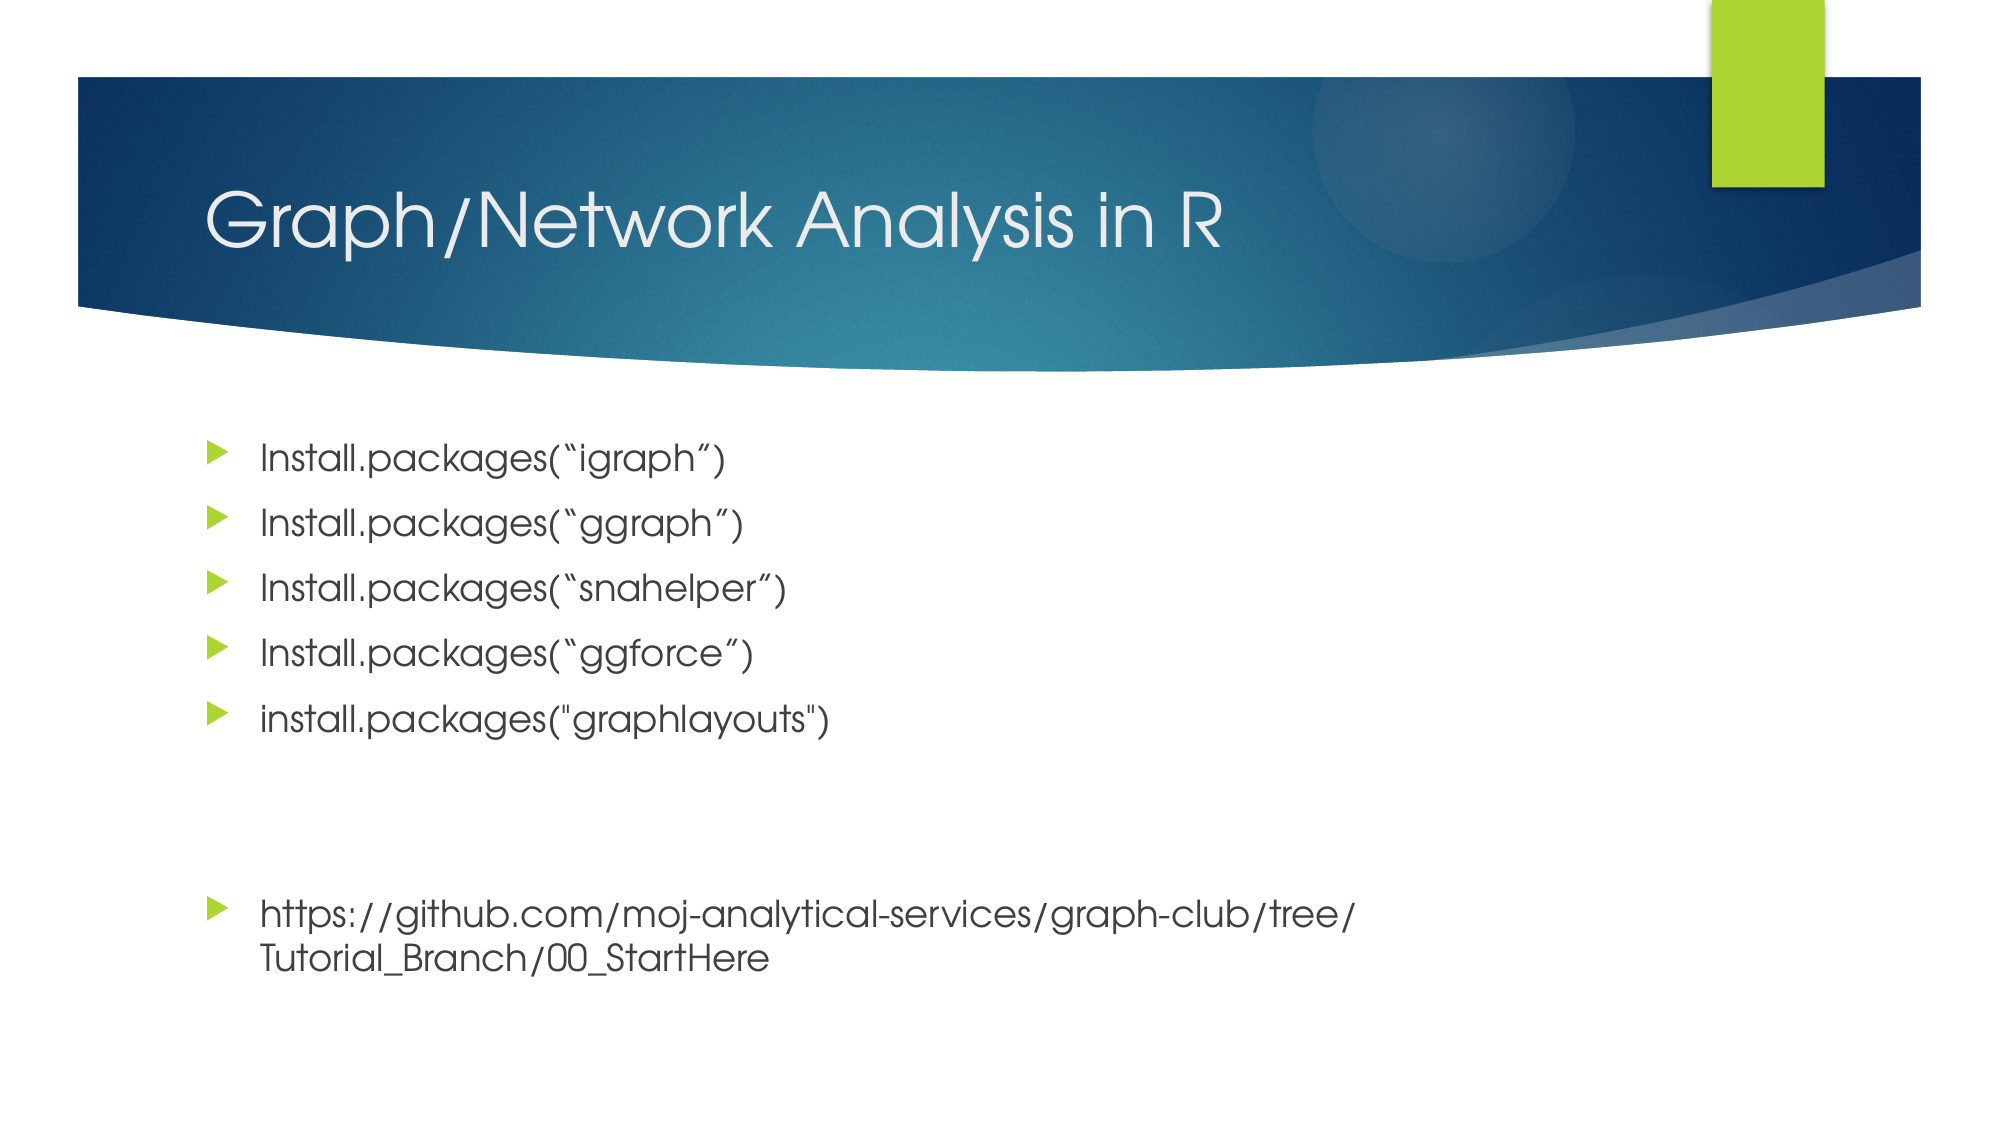

# Graph/Network Analysis in R
Install.packages(“igraph”)
Install.packages(“ggraph”)
Install.packages(“snahelper”)
Install.packages(“ggforce”)
install.packages("graphlayouts")

https://github.com/moj-analytical-services/graph-club/tree/Tutorial_Branch/00_StartHere